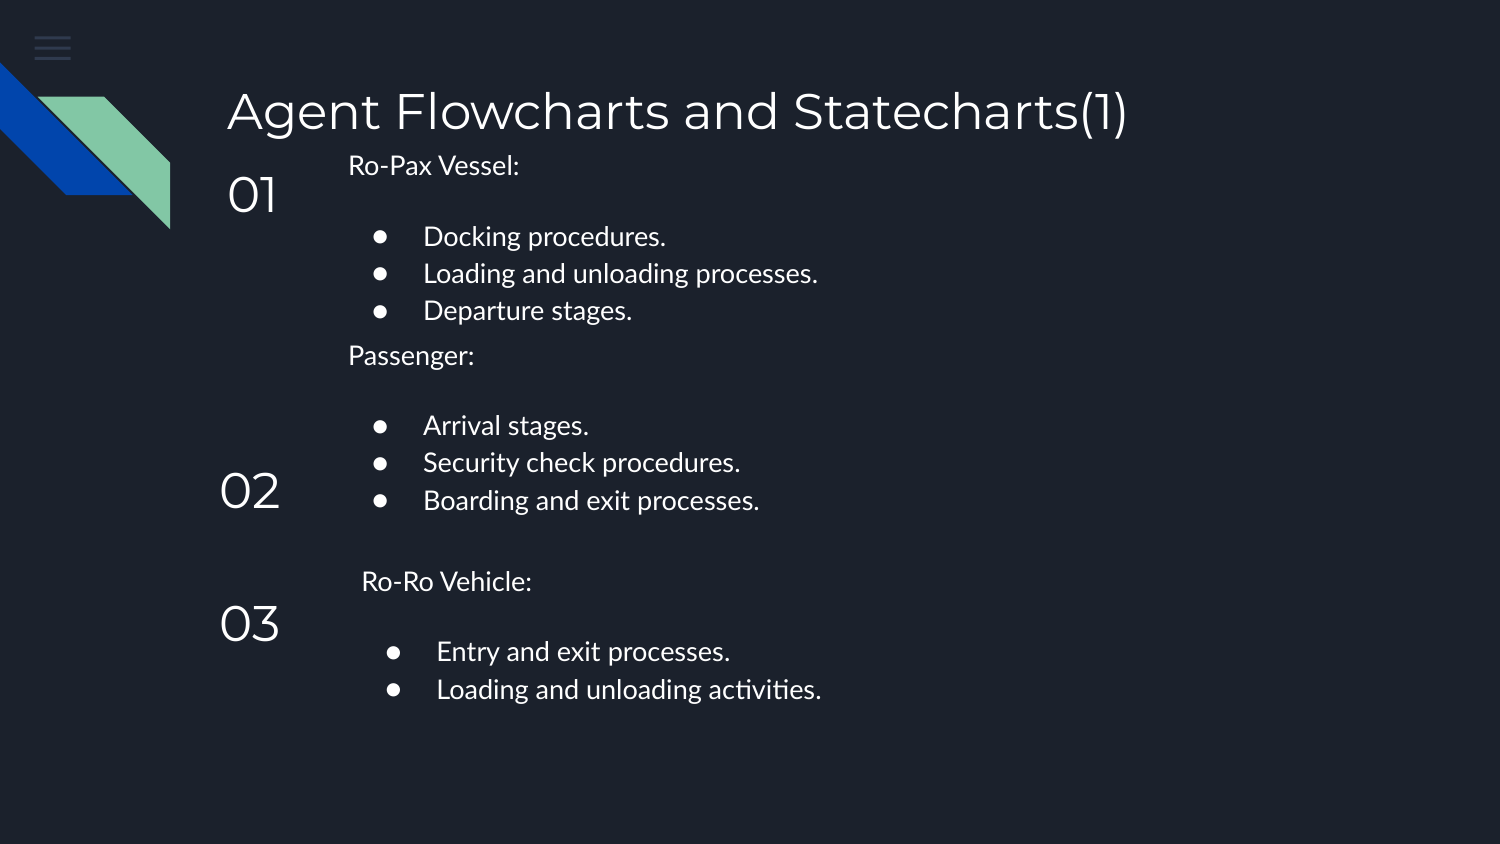

# Agent Flowcharts and Statecharts(1)
Ro-Pax Vessel:
Docking procedures.
Loading and unloading processes.
Departure stages.

01

Passenger:
Arrival stages.
Security check procedures.
Boarding and exit processes.

02

Ro-Ro Vehicle:
Entry and exit processes.
Loading and unloading activities.

03